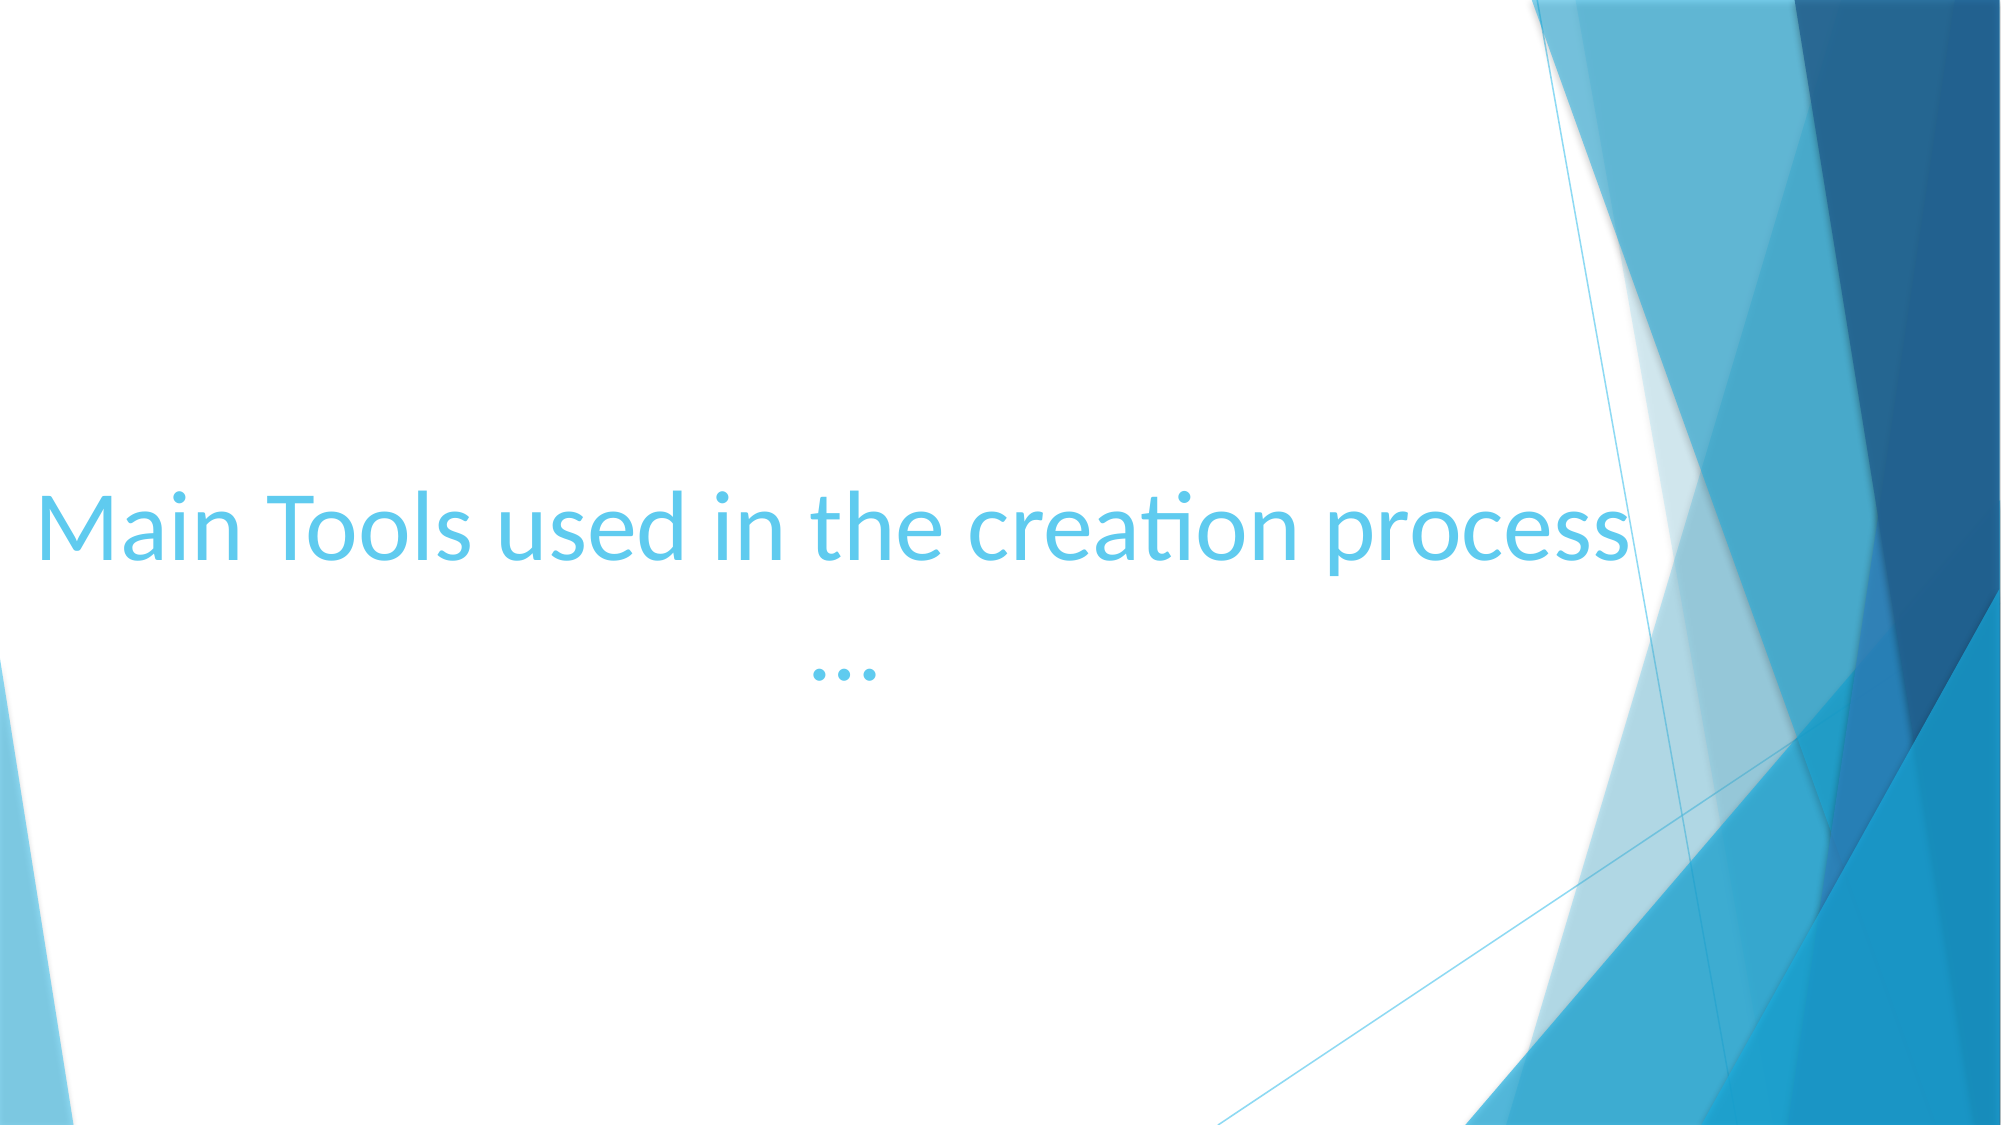

# Main Tools used in the creation process …